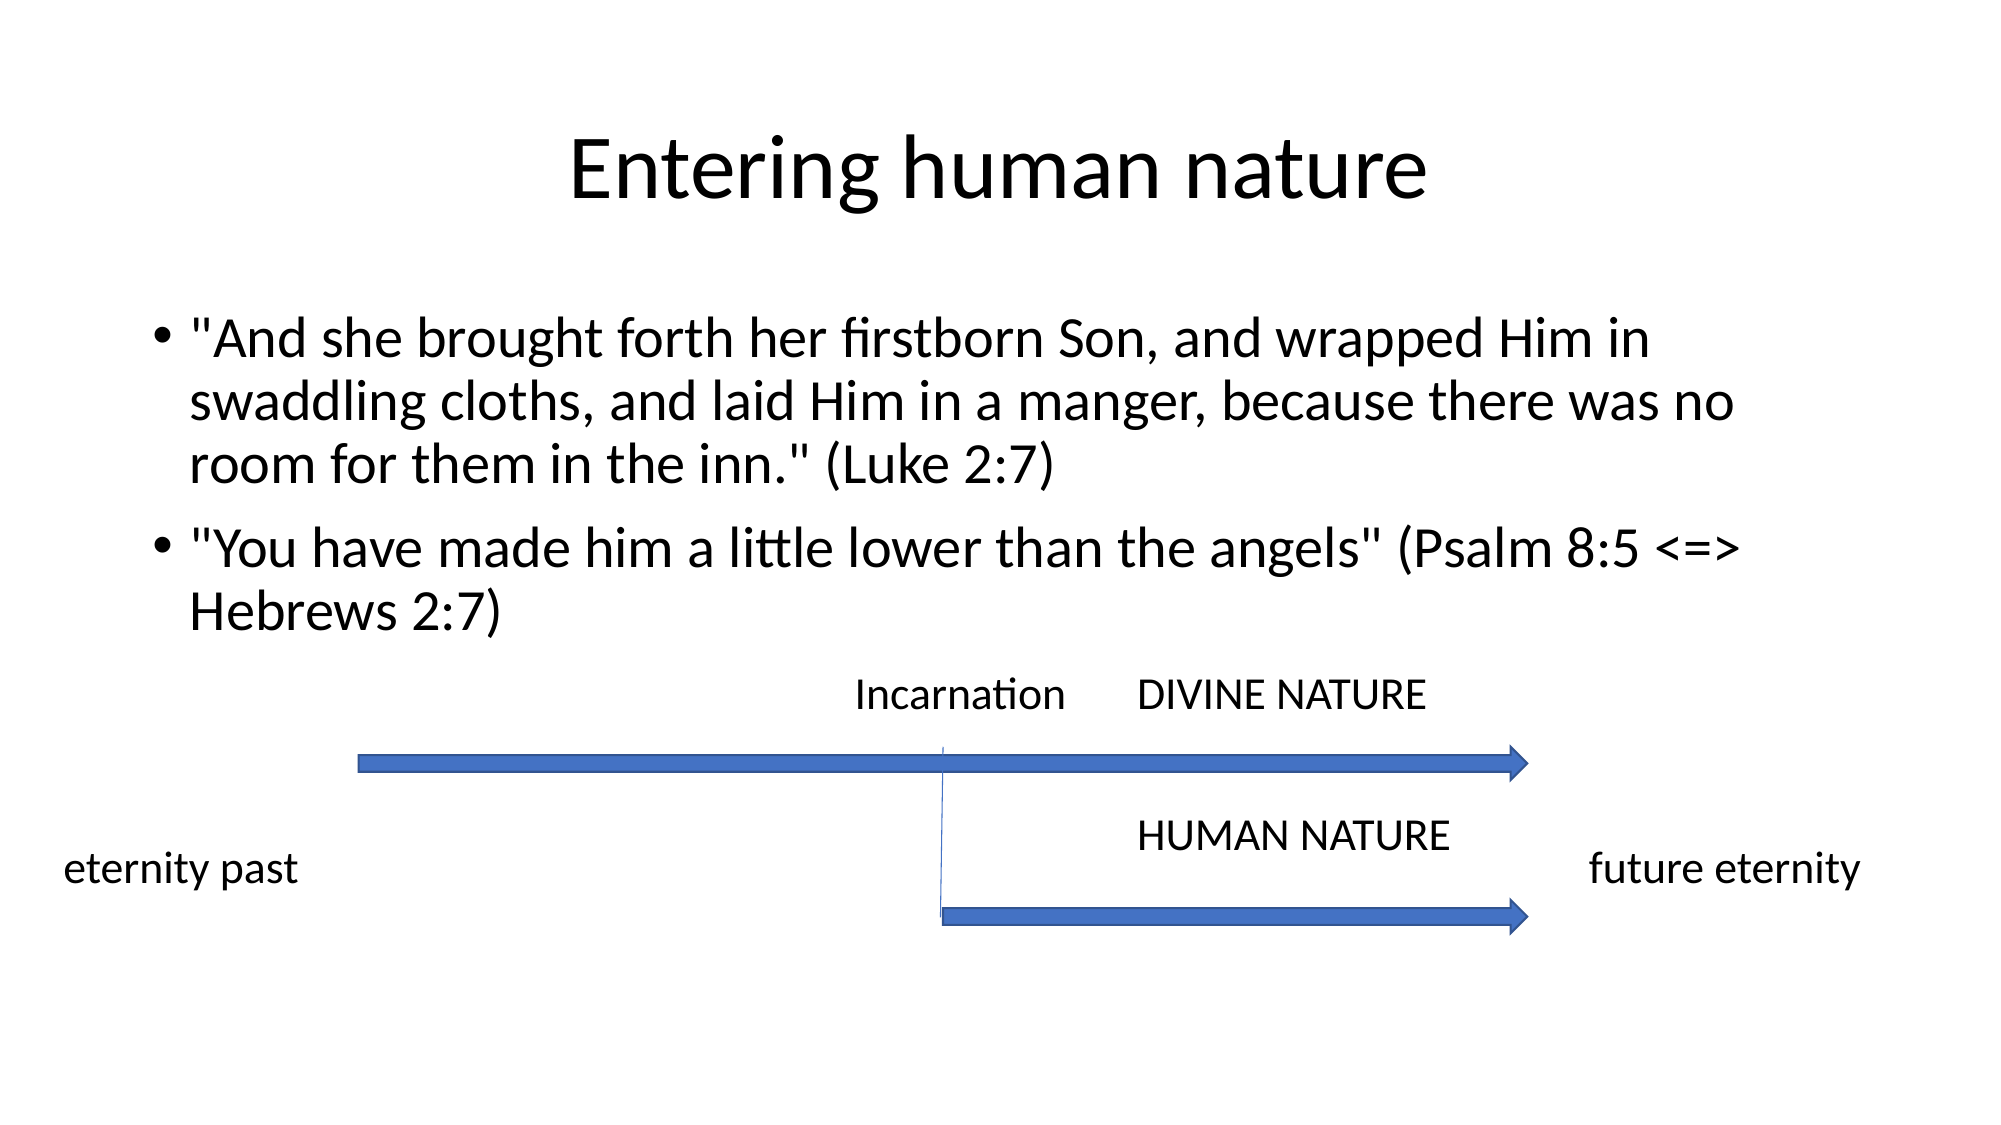

# Entering human nature
"And she brought forth her firstborn Son, and wrapped Him in swaddling cloths, and laid Him in a manger, because there was no room for them in the inn." (Luke 2:7)
"You have made him a little lower than the angels" (Psalm 8:5 <=> Hebrews 2:7)

Incarnation
DIVINE NATURE

HUMAN NATURE
eternity past
future eternity